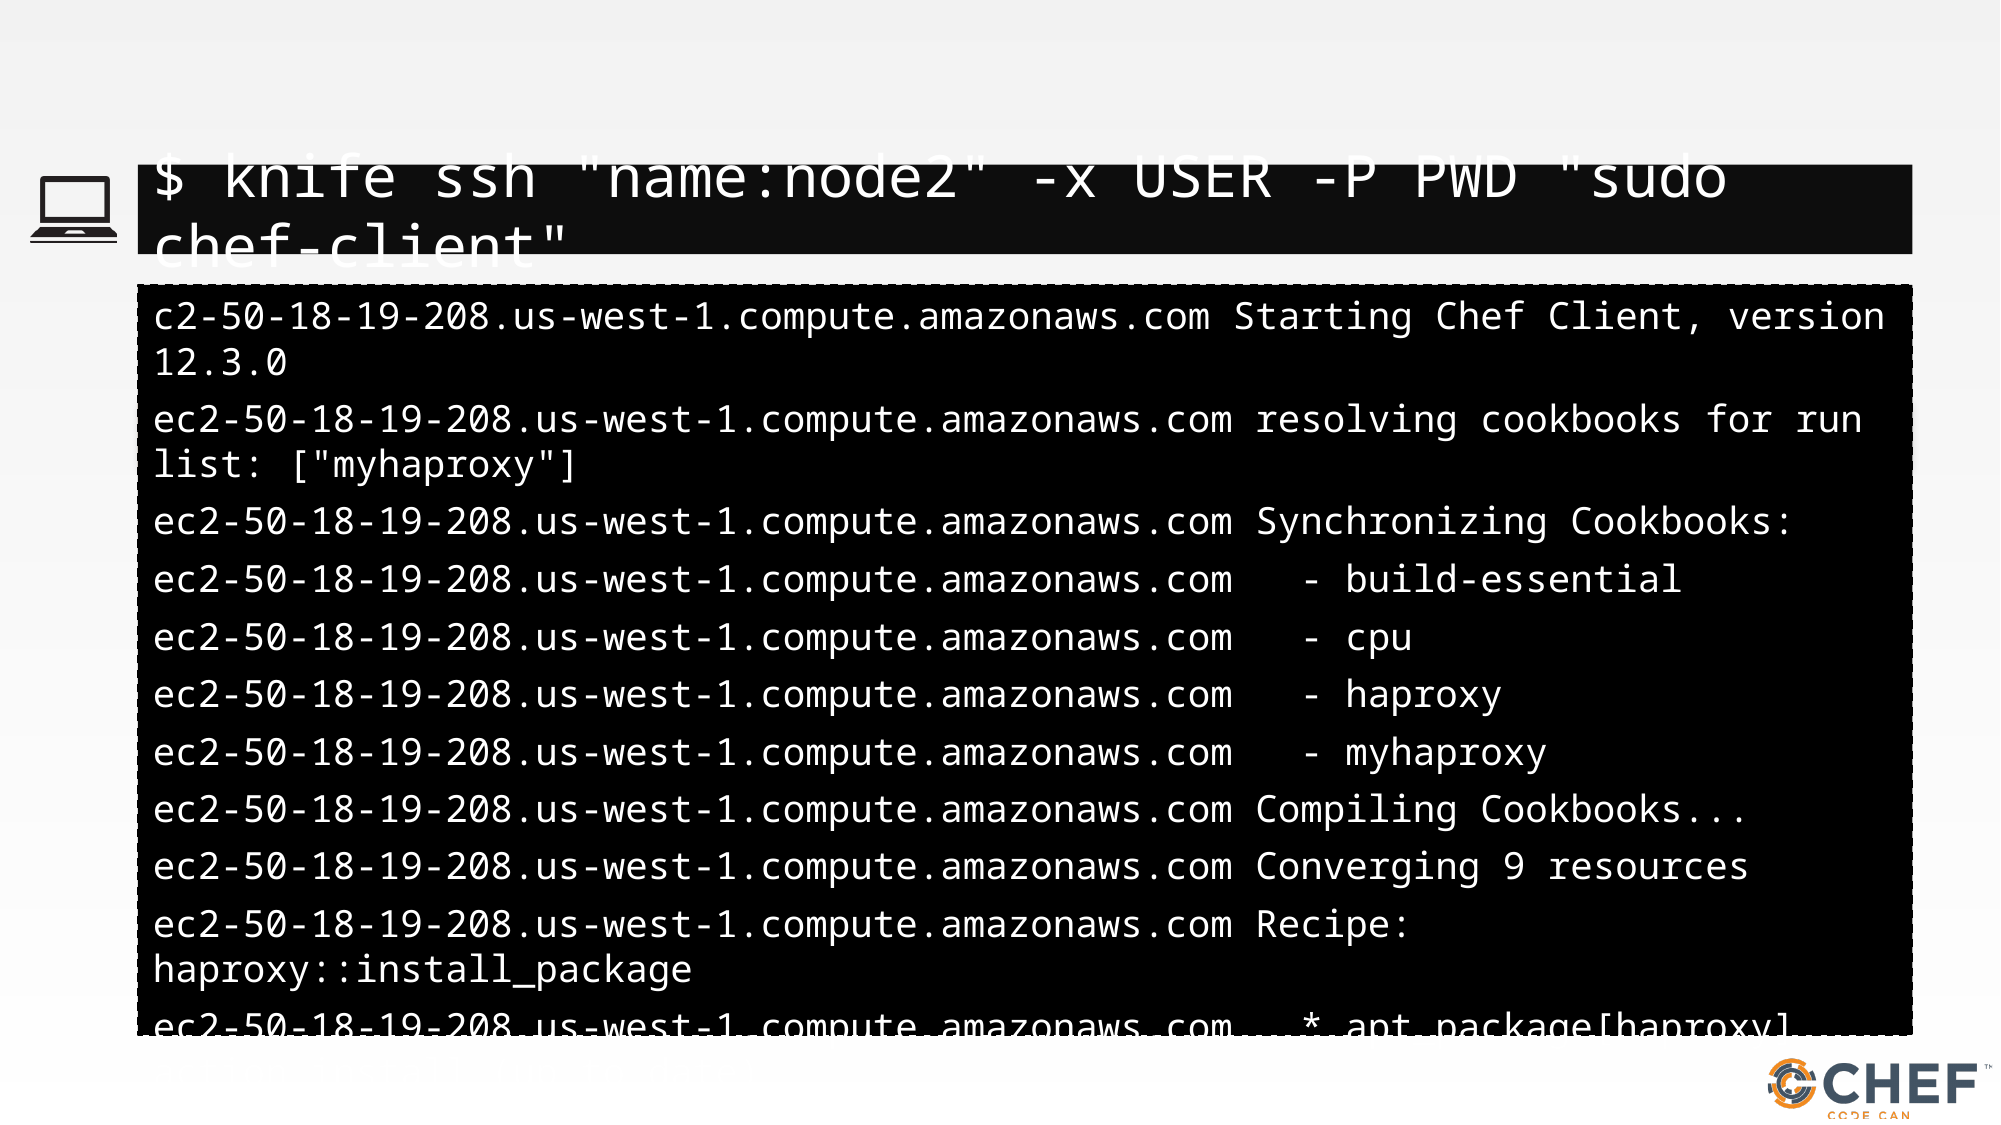

#
$ knife ssh "name:node2" -x USER -P PWD "sudo chef-client"
c2-50-18-19-208.us-west-1.compute.amazonaws.com Starting Chef Client, version 12.3.0
ec2-50-18-19-208.us-west-1.compute.amazonaws.com resolving cookbooks for run list: ["myhaproxy"]
ec2-50-18-19-208.us-west-1.compute.amazonaws.com Synchronizing Cookbooks:
ec2-50-18-19-208.us-west-1.compute.amazonaws.com   - build-essential
ec2-50-18-19-208.us-west-1.compute.amazonaws.com   - cpu
ec2-50-18-19-208.us-west-1.compute.amazonaws.com   - haproxy
ec2-50-18-19-208.us-west-1.compute.amazonaws.com   - myhaproxy
ec2-50-18-19-208.us-west-1.compute.amazonaws.com Compiling Cookbooks...
ec2-50-18-19-208.us-west-1.compute.amazonaws.com Converging 9 resources
ec2-50-18-19-208.us-west-1.compute.amazonaws.com Recipe: haproxy::install_package
ec2-50-18-19-208.us-west-1.compute.amazonaws.com   * apt_package[haproxy] action install (up to date)
ec2-50-18-19-208.us-west-1.compute.amazonaws.com   * directory[/etc/haproxy] action create (up to date)
ec2-50-18-19-208.us-west-1.compute.amazonaws.com   * template[/etc/init.d/haproxy] action create (up to date)
ec2-50-18-19-208.us-west-1.compute.amazonaws.com Recipe: haproxy::default
ec2-50-18-19-208.us-west-1.compute.amazonaws.com   * cookbook_file[/etc/default/haproxy] action create (up to date)
ec2-50-18-19-208.us-west-1.compute.amazonaws.com   * haproxy_lb[admin] action create (up to date)
ec2-50-18-19-208.us-west-1.compute.amazonaws.com   * haproxy_lb[http] action create (up to date)
ec2-50-18-19-208.us-west-1.compute.amazonaws.com   * haproxy_lb[servers-http] action create (up to date)
ec2-50-18-19-208.us-west-1.compute.amazonaws.com   * template[/etc/haproxy/haproxy.cfg] action create (up to date)
ec2-50-18-19-208.us-west-1.compute.amazonaws.com   * service[haproxy] action enable (up to date)
ec2-50-18-19-208.us-west-1.compute.amazonaws.com   * service[haproxy] action start (up to date)
ec2-50-18-19-208.us-west-1.compute.amazonaws.com
ec2-50-18-19-208.us-west-1.compute.amazonaws.com Running handlers:
ec2-50-18-19-208.us-west-1.compute.amazonaws.com Running handlers complete
ec2-50-18-19-208.us-west-1.compute.amazonaws.com Chef Client finished, 0/10 resources updated in 5.579591689 seconds